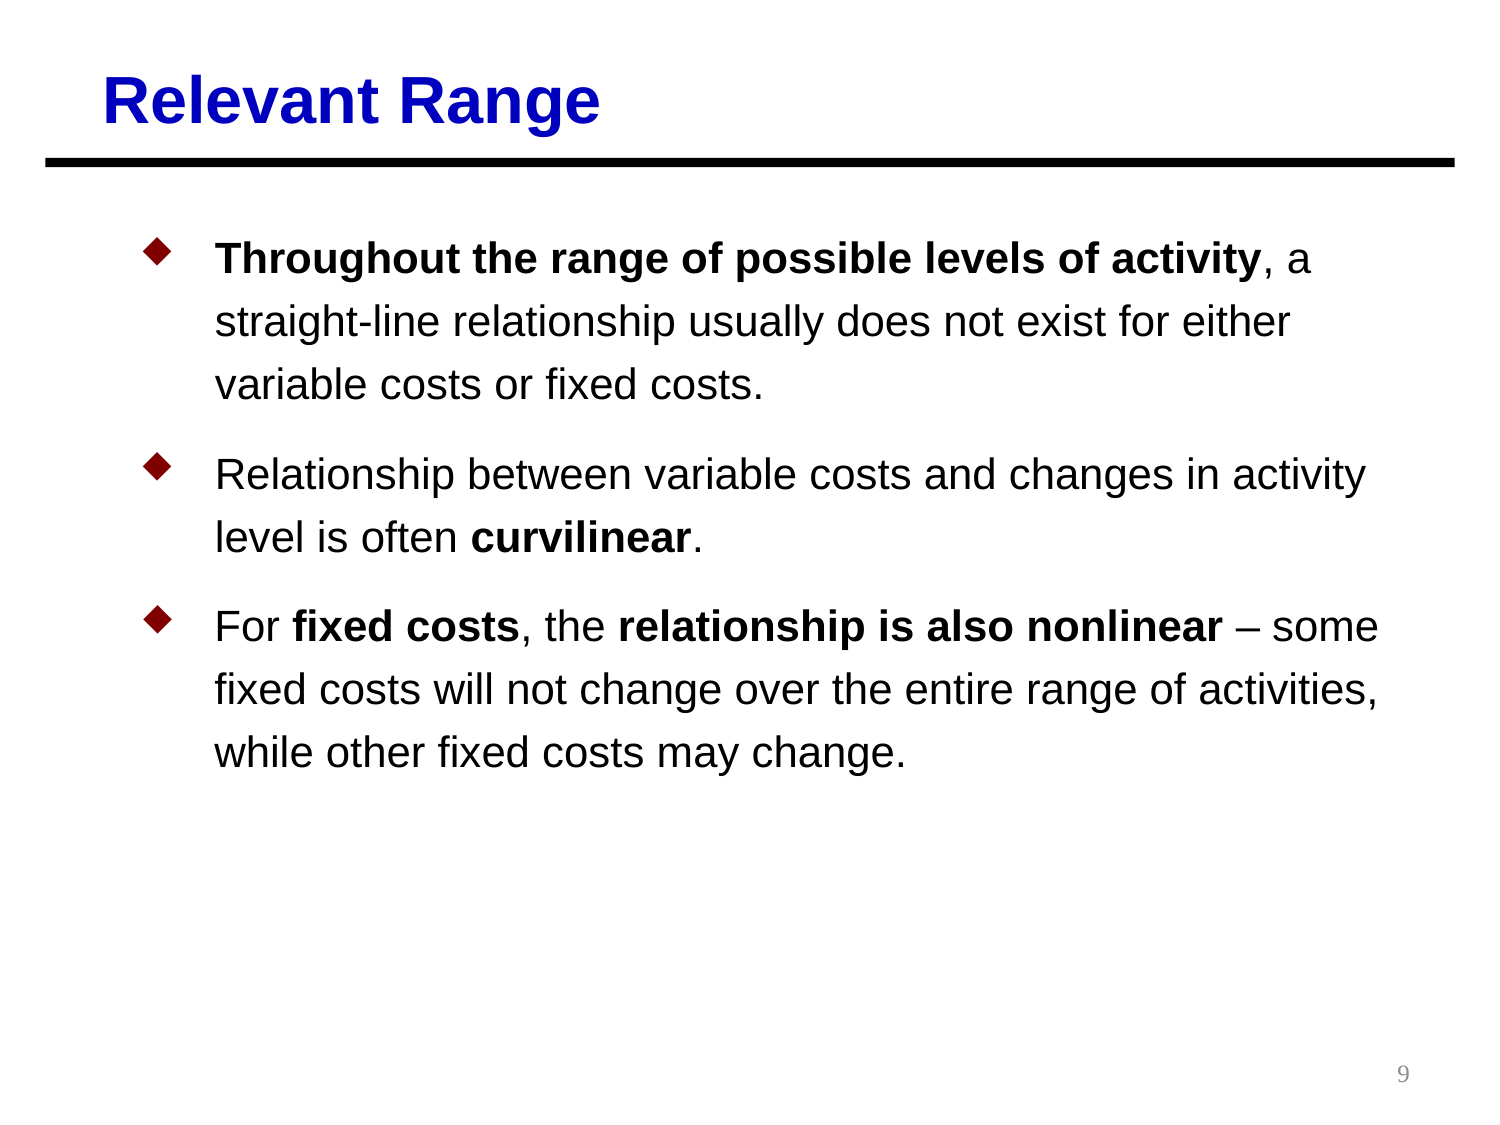

Relevant Range

Throughout the range of possible levels of activity, a straight-line relationship usually does not exist for either variable costs or fixed costs.
Relationship between variable costs and changes in activity level is often curvilinear.
For fixed costs, the relationship is also nonlinear – some fixed costs will not change over the entire range of activities, while other fixed costs may change.

9